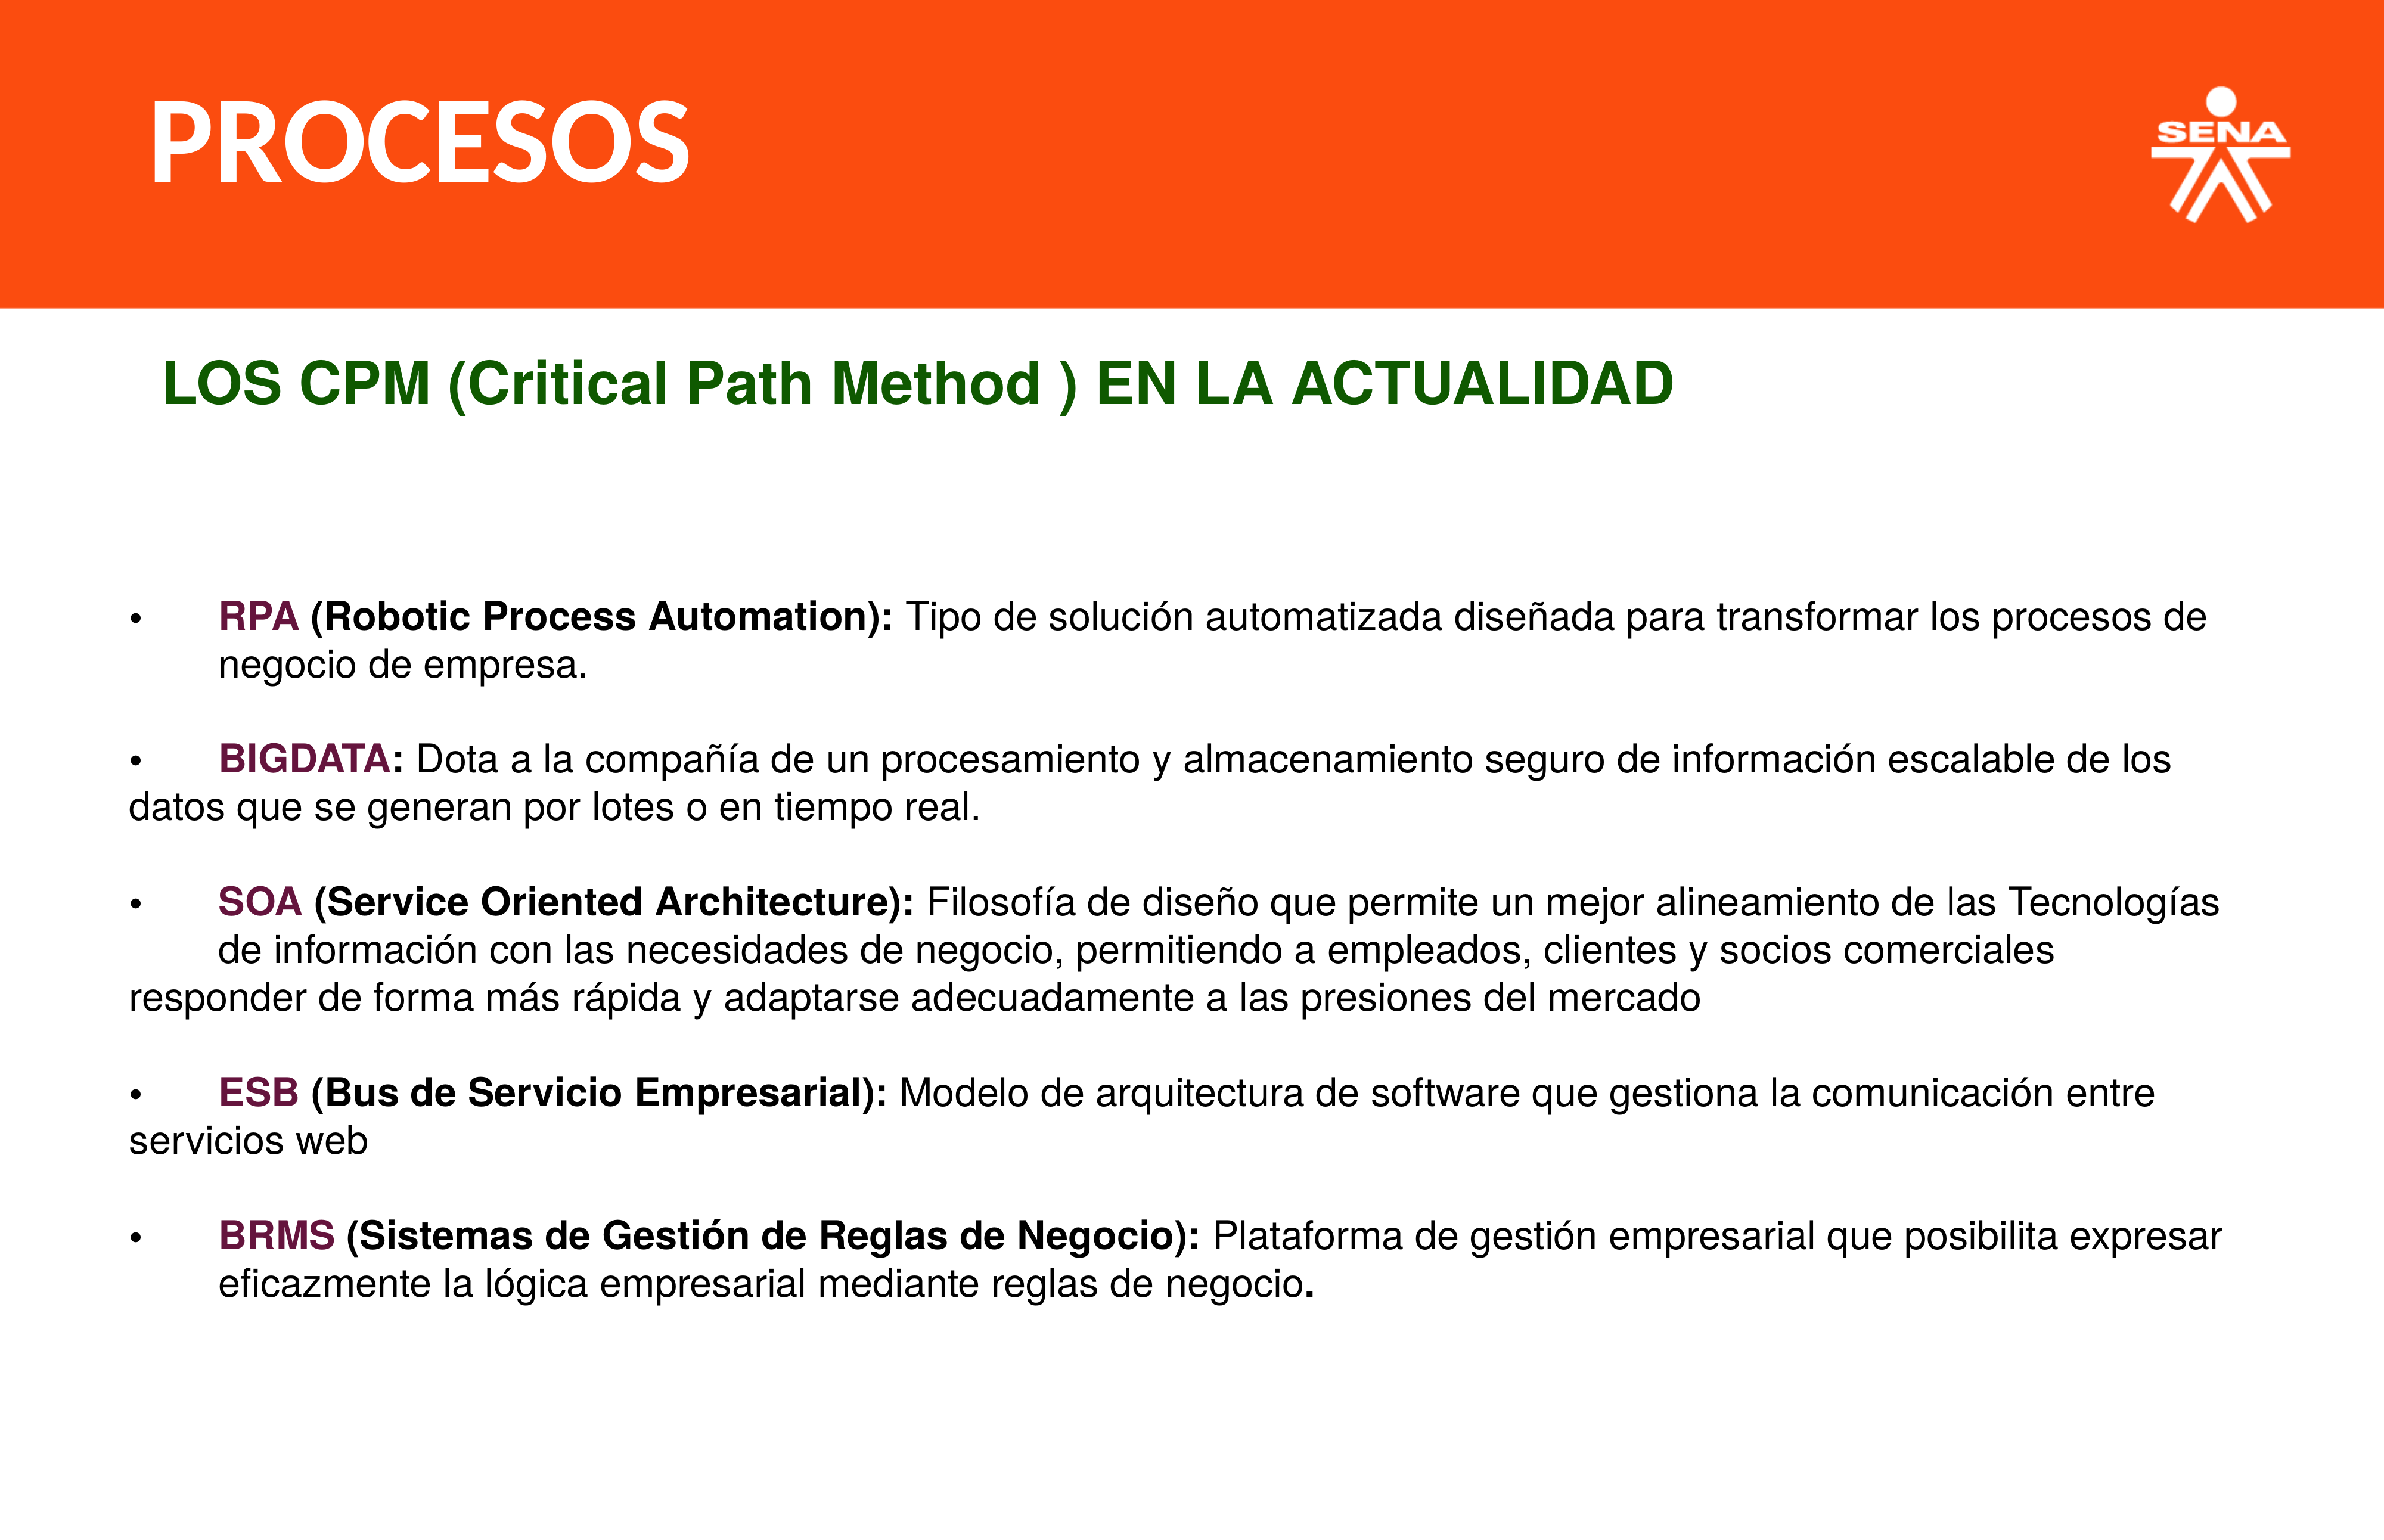

PROCESOS
LOS CPM (Critical Path Method ) EN LA ACTUALIDAD
•	RPA (Robotic Process Automation): Tipo de solución automatizada diseñada para transformar los procesos de 	negocio de empresa.

•	BIGDATA: Dota a la compañía de un procesamiento y almacenamiento seguro de información escalable de los 	datos que se generan por lotes o en tiempo real.

•	SOA (Service Oriented Architecture): Filosofía de diseño que permite un mejor alineamiento de las Tecnologías 	de información con las necesidades de negocio, permitiendo a empleados, clientes y socios comerciales 	responder de forma más rápida y adaptarse adecuadamente a las presiones del mercado

•	ESB (Bus de Servicio Empresarial): Modelo de arquitectura de software que gestiona la comunicación entre 	servicios web

•	BRMS (Sistemas de Gestión de Reglas de Negocio): Plataforma de gestión empresarial que posibilita expresar 	eficazmente la lógica empresarial mediante reglas de negocio.